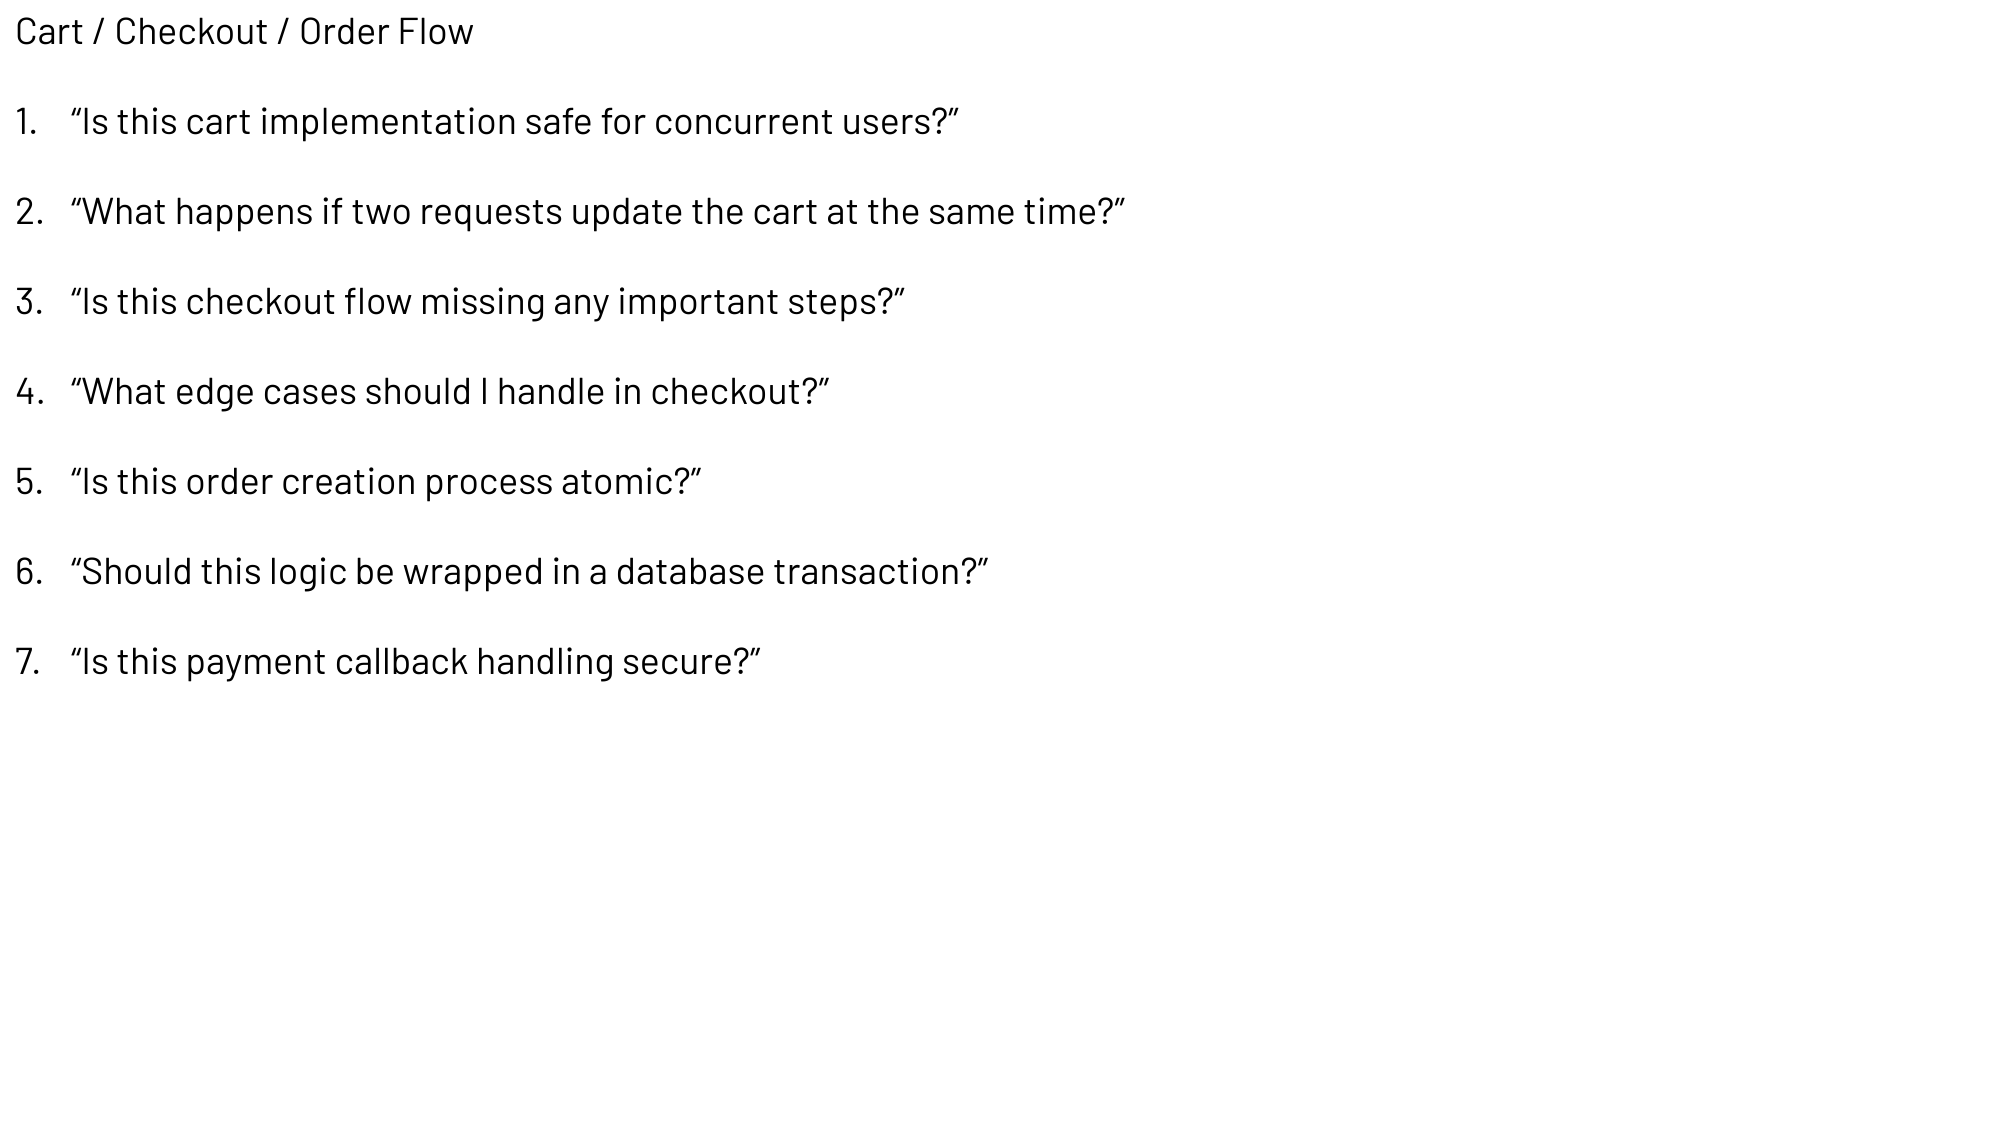

Cart / Checkout / Order Flow
“Is this cart implementation safe for concurrent users?”
“What happens if two requests update the cart at the same time?”
“Is this checkout flow missing any important steps?”
“What edge cases should I handle in checkout?”
“Is this order creation process atomic?”
“Should this logic be wrapped in a database transaction?”
“Is this payment callback handling secure?”